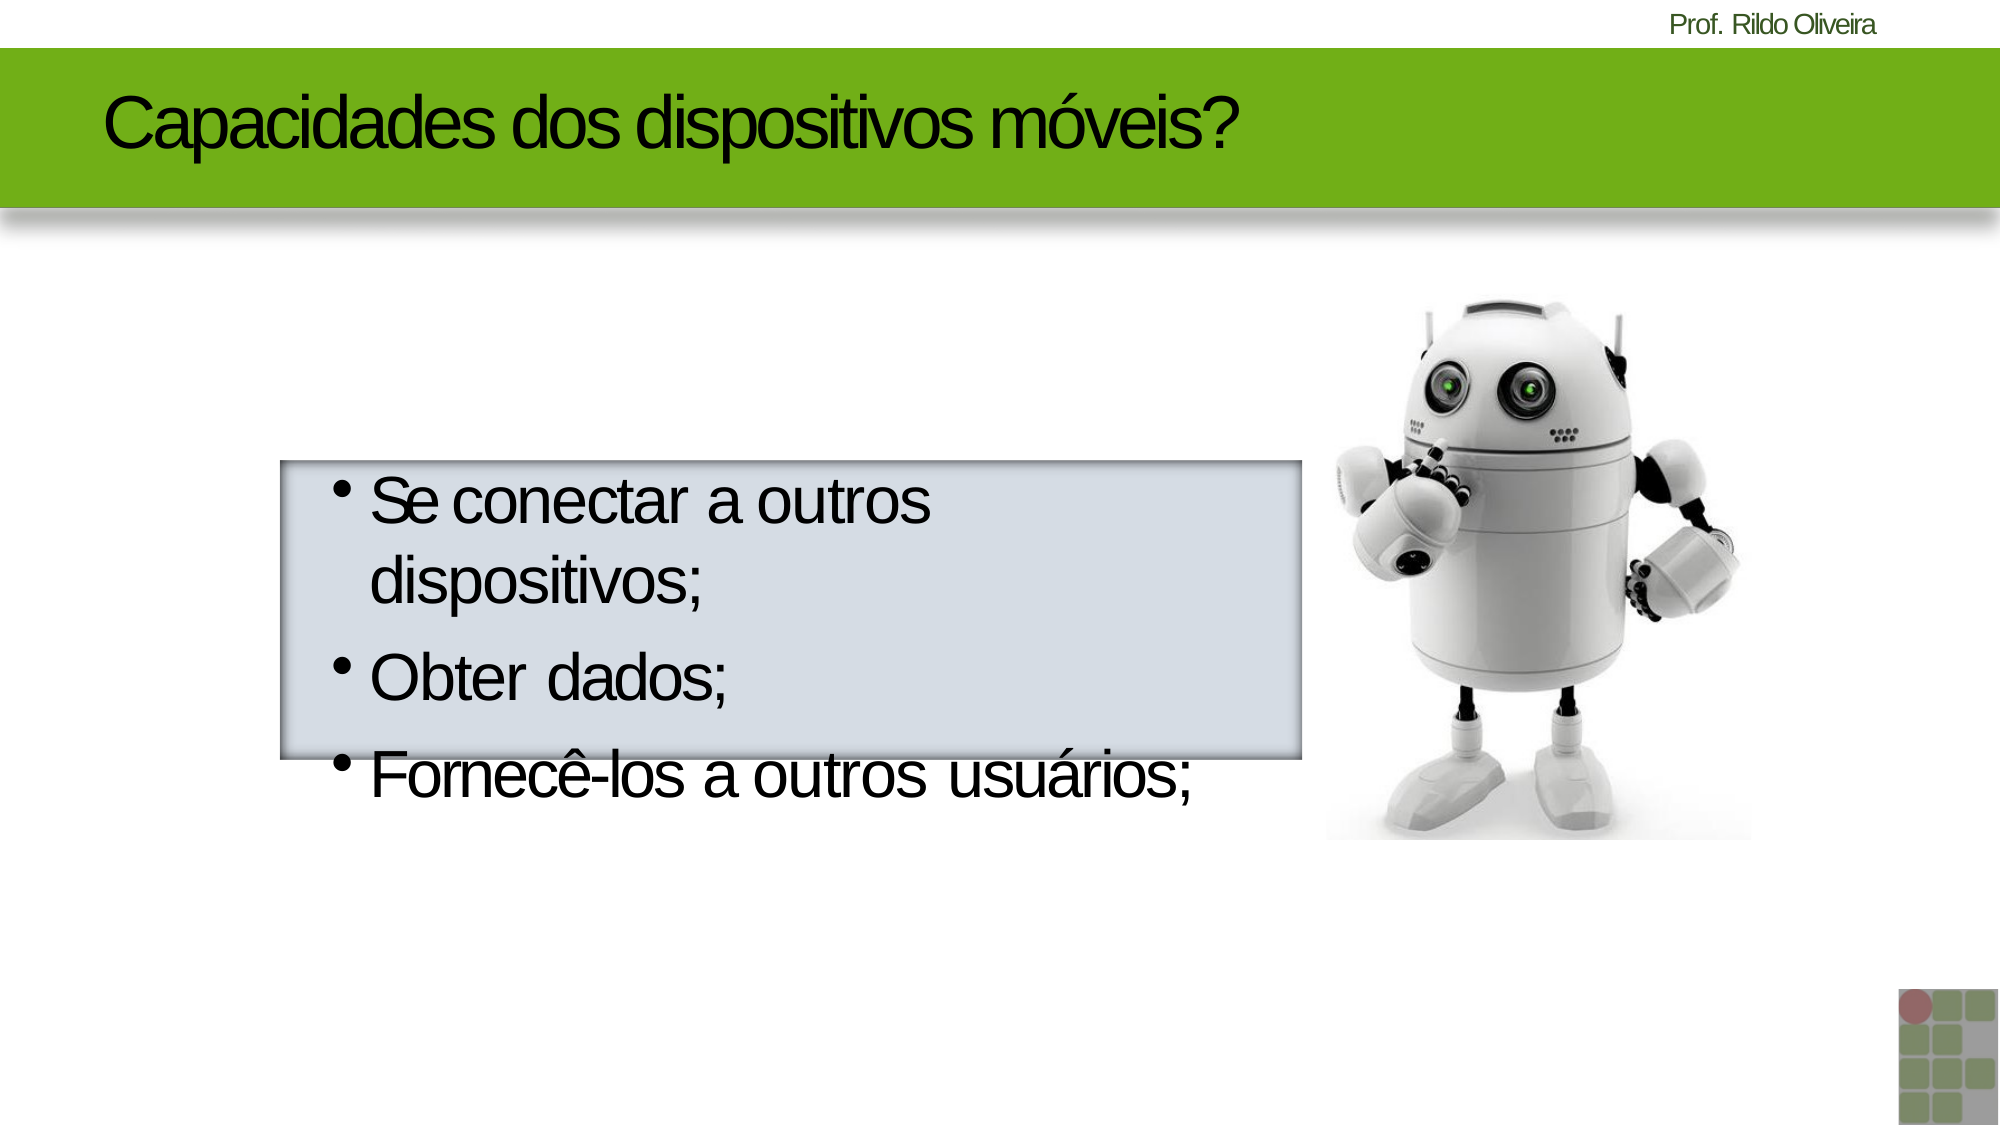

# Capacidades dos dispositivos móveis?

Se conectar a outros dispositivos;
Obter dados;
Fornecê-los a outros usuários;